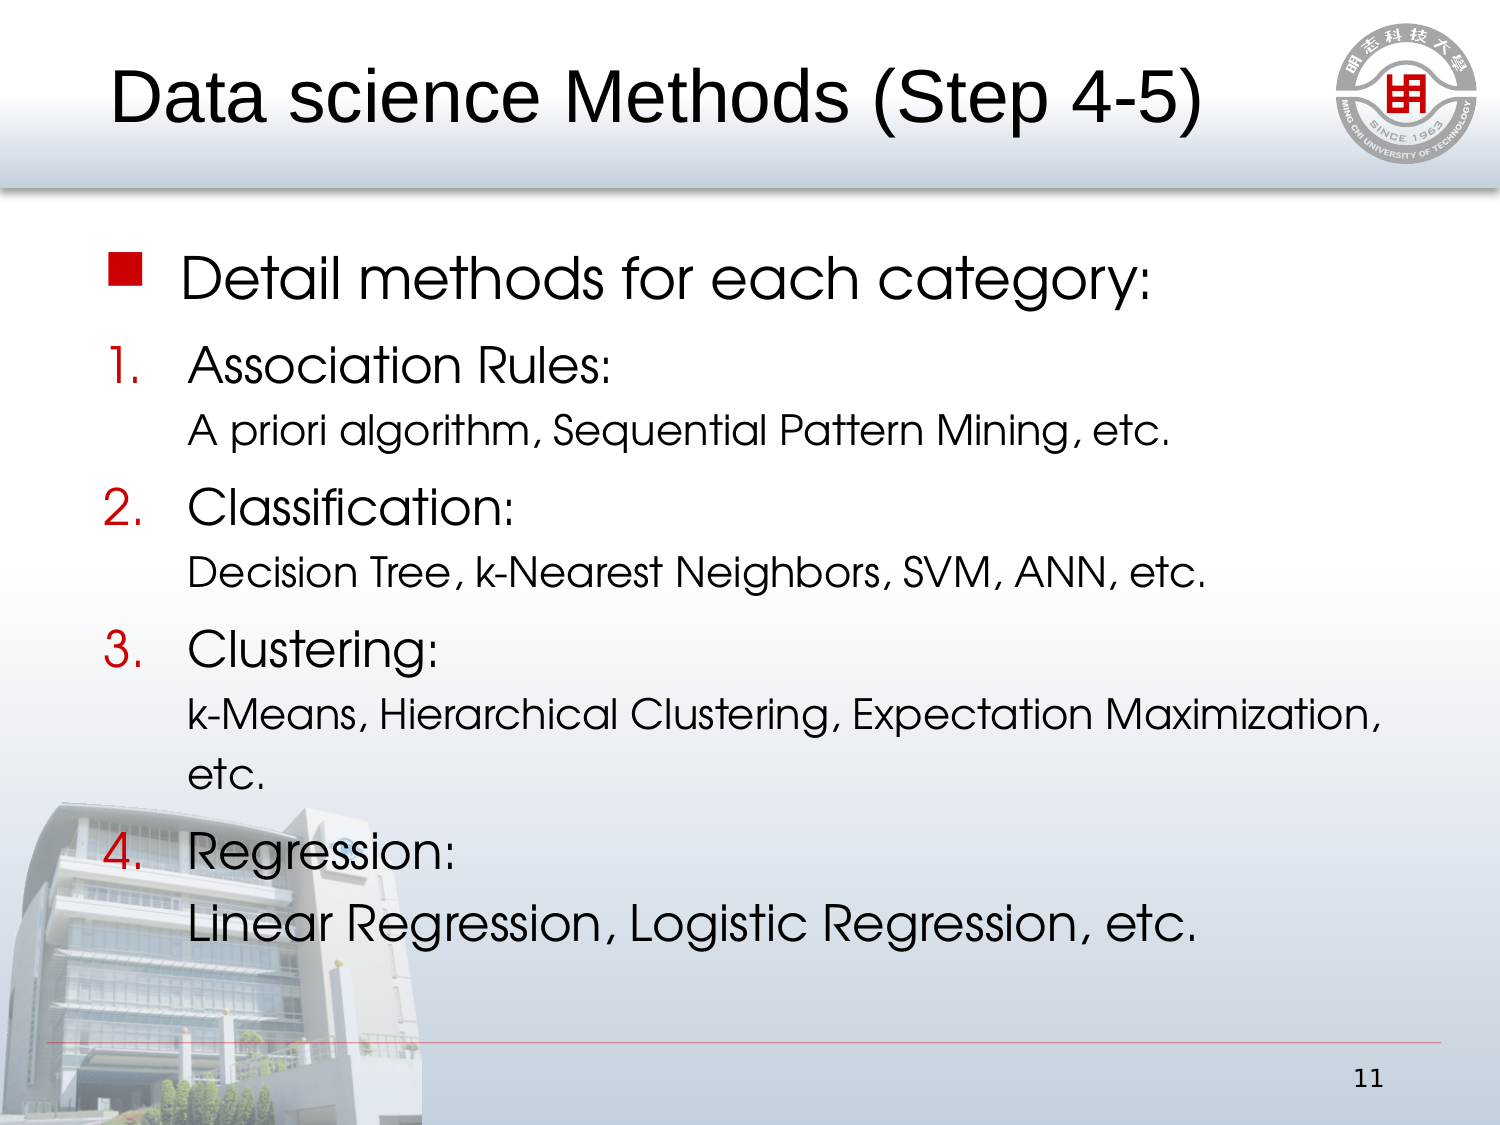

# Data science Methods (Step 4-5)
Detail methods for each category:
Association Rules:
A priori algorithm, Sequential Pattern Mining, etc.
Classification:
Decision Tree, k-Nearest Neighbors, SVM, ANN, etc.
Clustering:
k-Means, Hierarchical Clustering, Expectation Maximization, etc.
Regression:
Linear Regression, Logistic Regression, etc.
11